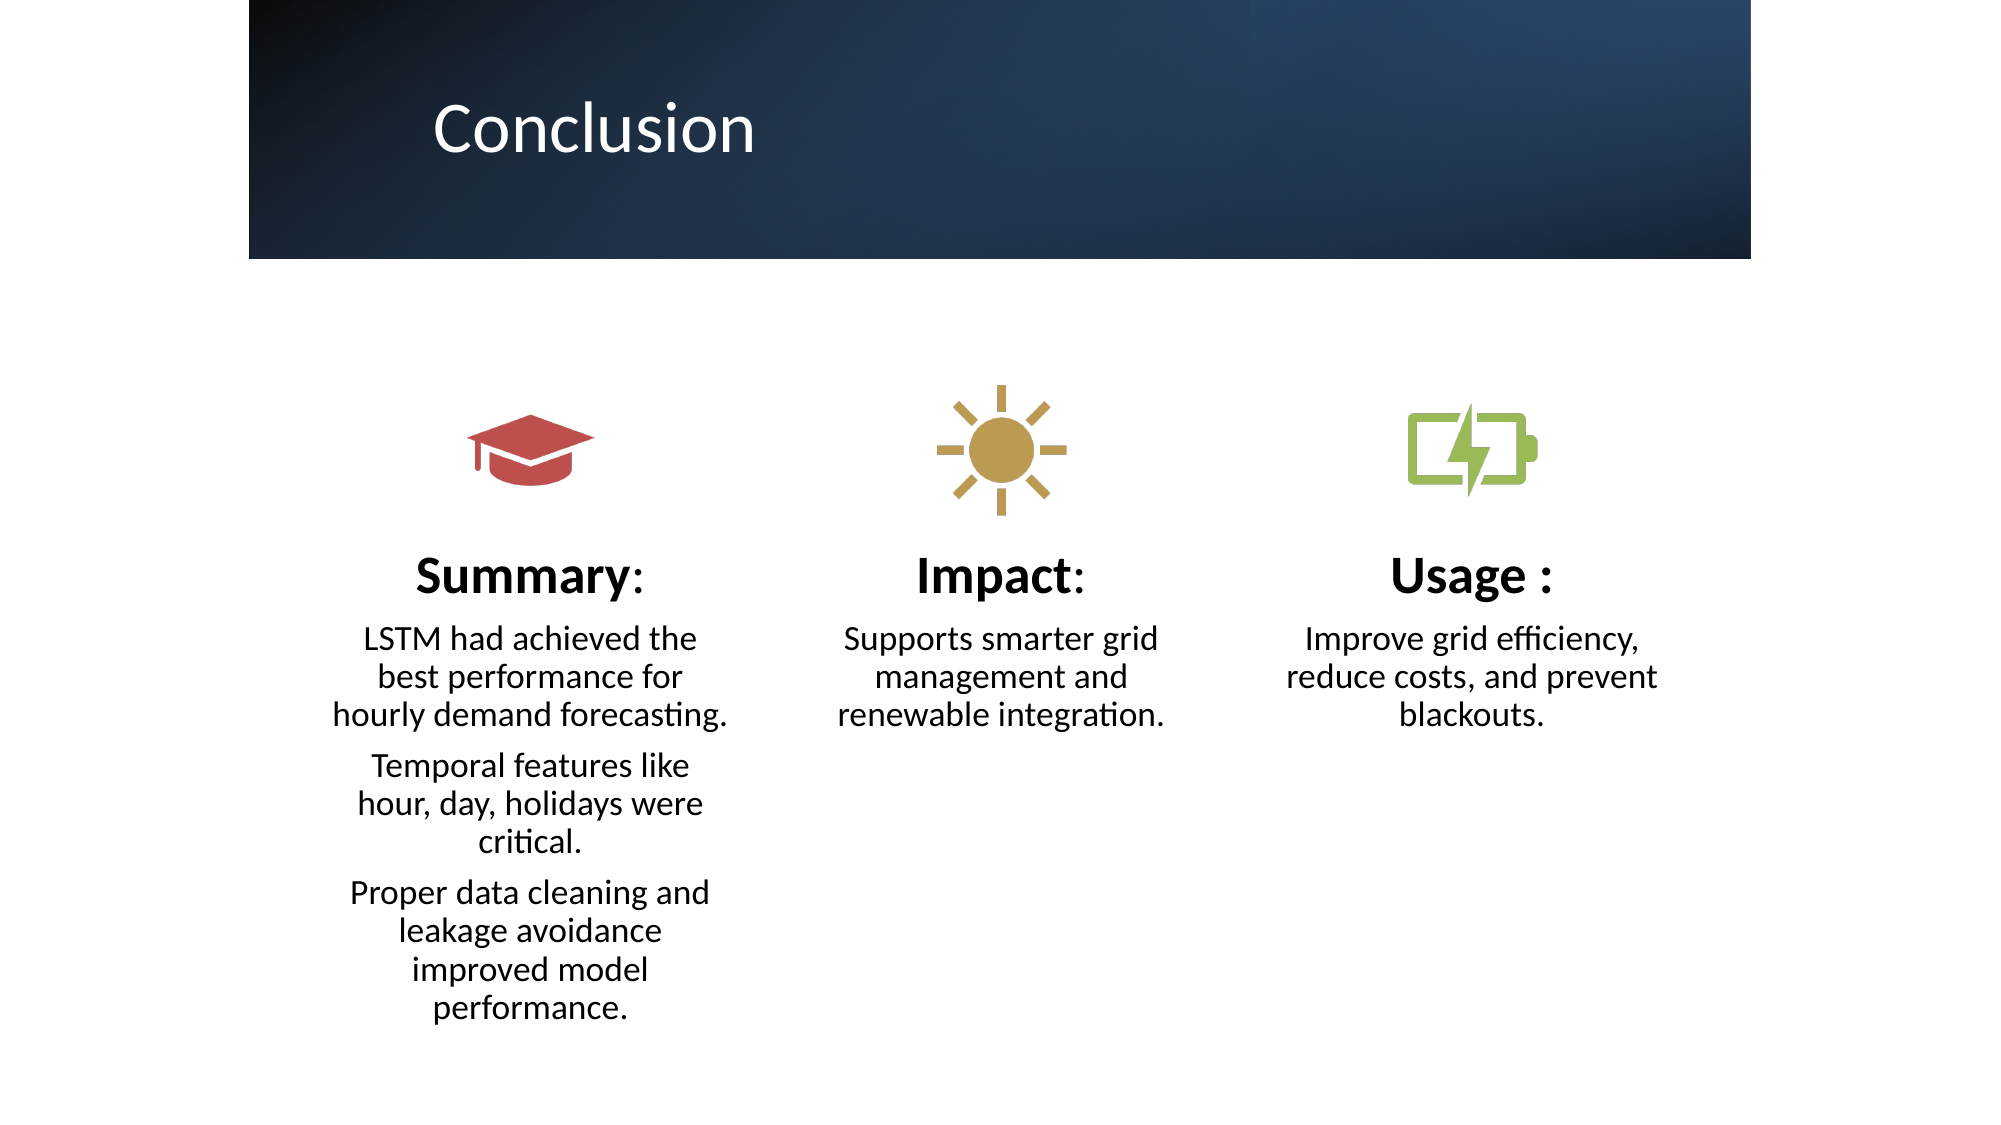

# Conclusion
Summary:
LSTM had achieved the best performance for hourly demand forecasting.
Temporal features like hour, day, holidays were critical.
Proper data cleaning and leakage avoidance improved model performance.
Impact:
Supports smarter grid management and renewable integration.
Usage :
Improve grid efficiency, reduce costs, and prevent blackouts.